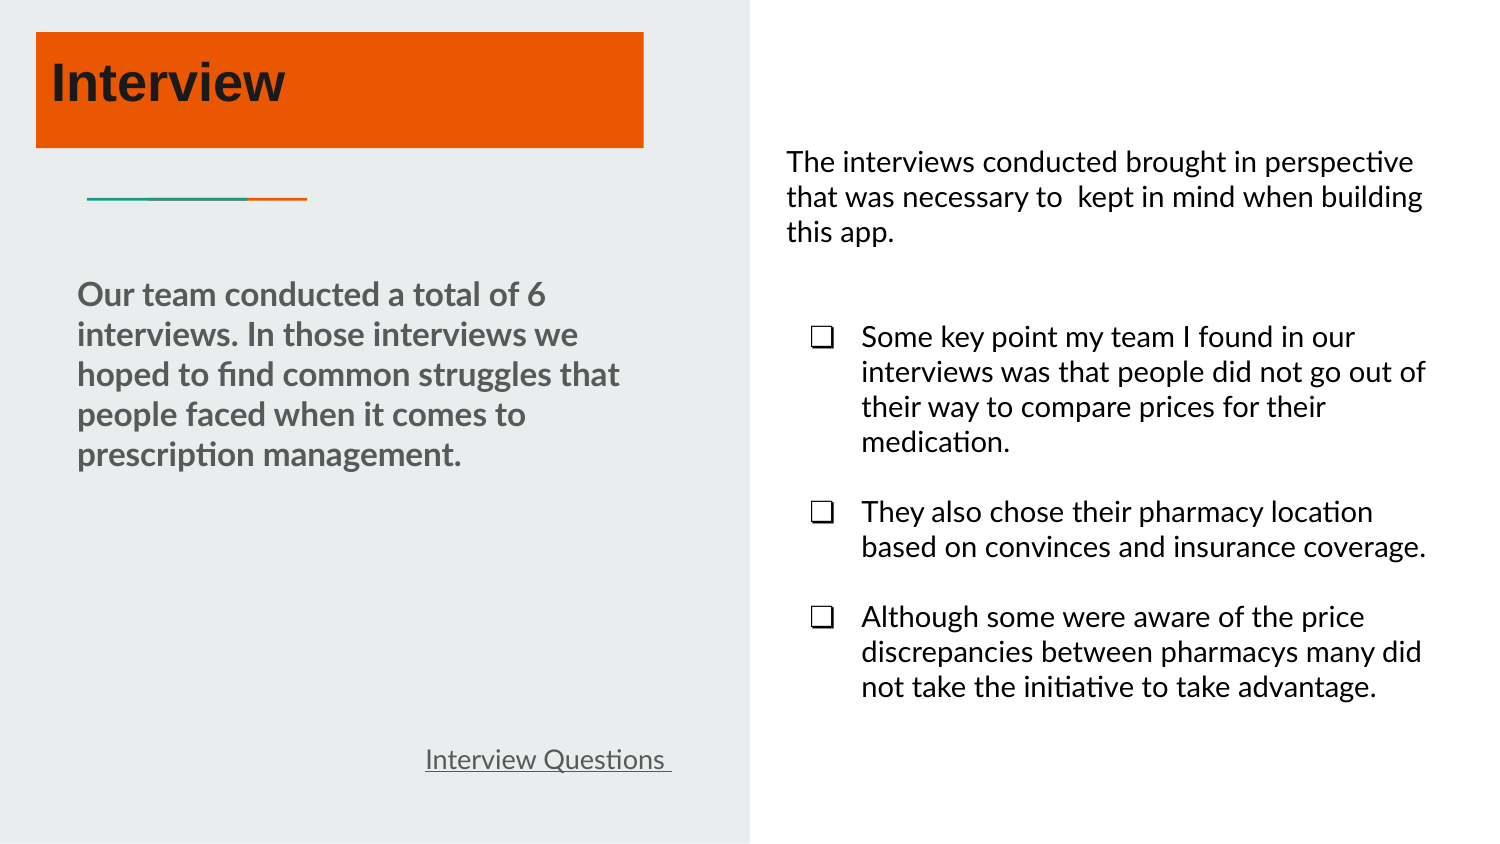

# Interview
The interviews conducted brought in perspective that was necessary to  kept in mind when building this app.

Some key point my team I found in our interviews was that people did not go out of their way to compare prices for their medication.

They also chose their pharmacy location based on convinces and insurance coverage.

Although some were aware of the price discrepancies between pharmacys many did not take the initiative to take advantage.
Our team conducted a total of 6 interviews. In those interviews we hoped to find common struggles that people faced when it comes to prescription management.
Interview Questions